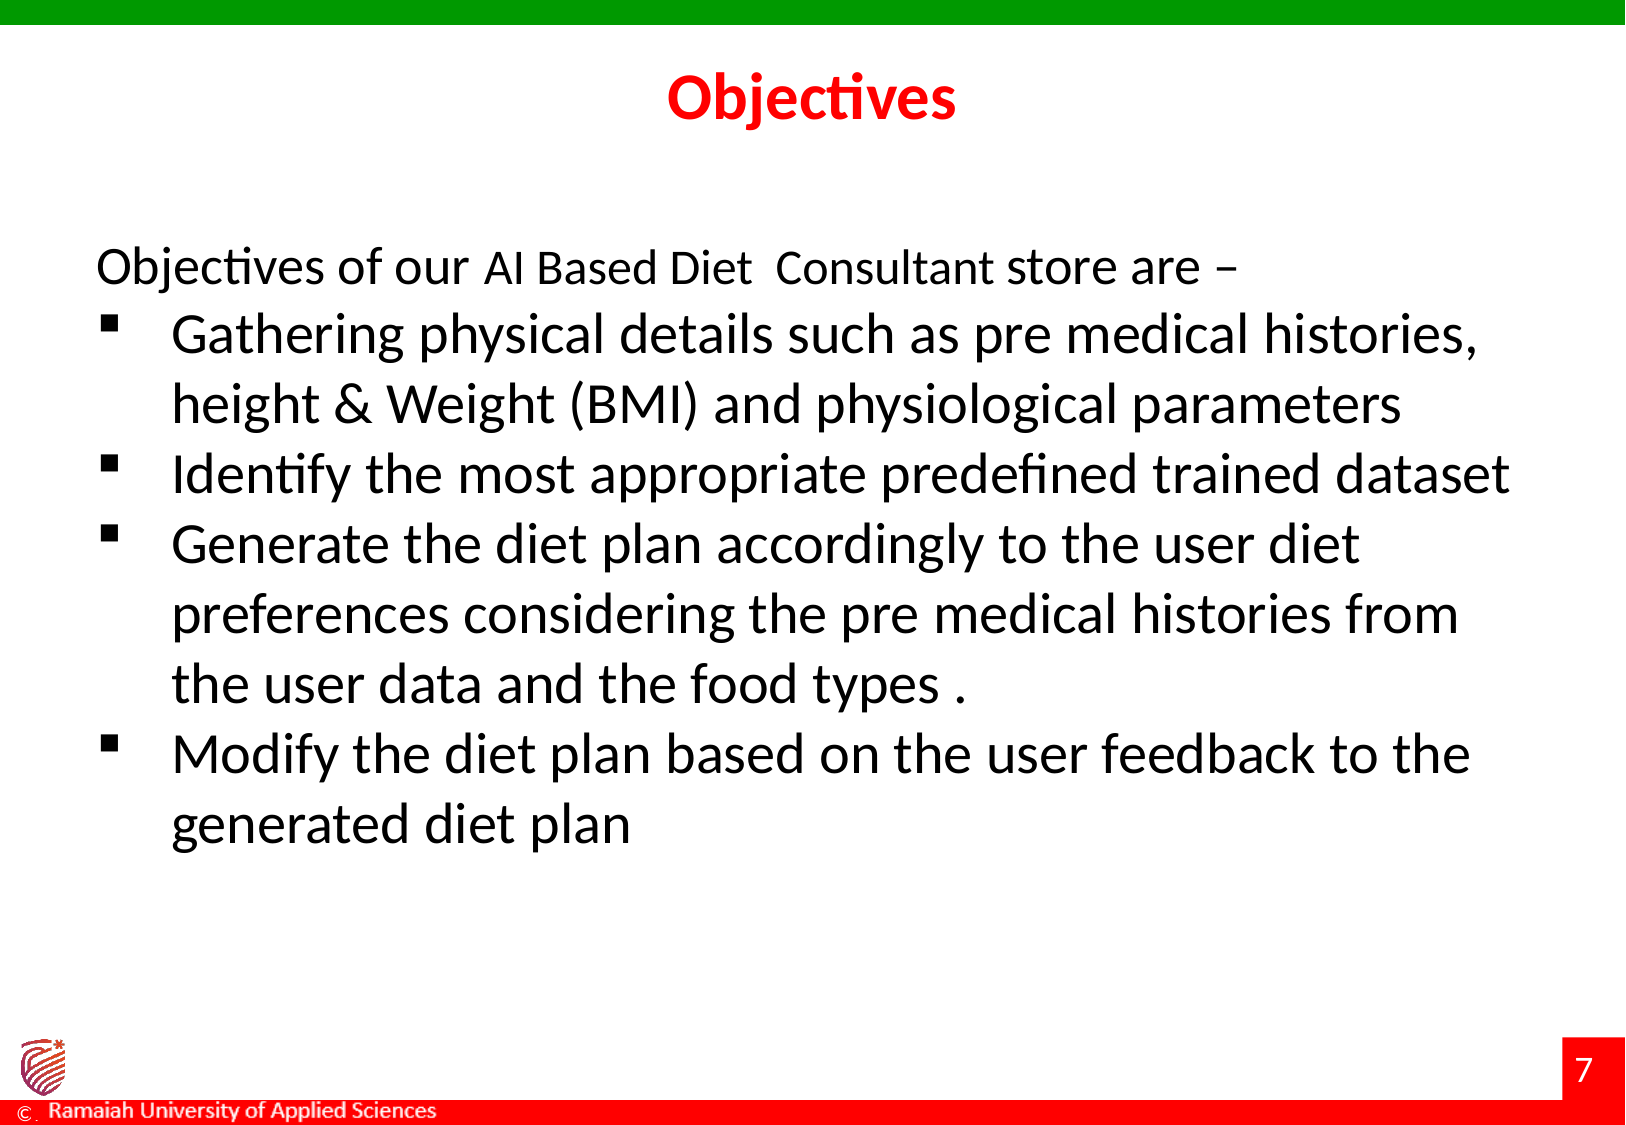

# Objectives

Objectives of our AI Based Diet  Consultant store are –
Gathering physical details such as pre medical histories, height & Weight (BMI) and physiological parameters
Identify the most appropriate predefined trained dataset
Generate the diet plan accordingly to the user diet preferences considering the pre medical histories from the user data and the food types .
Modify the diet plan based on the user feedback to the generated diet plan